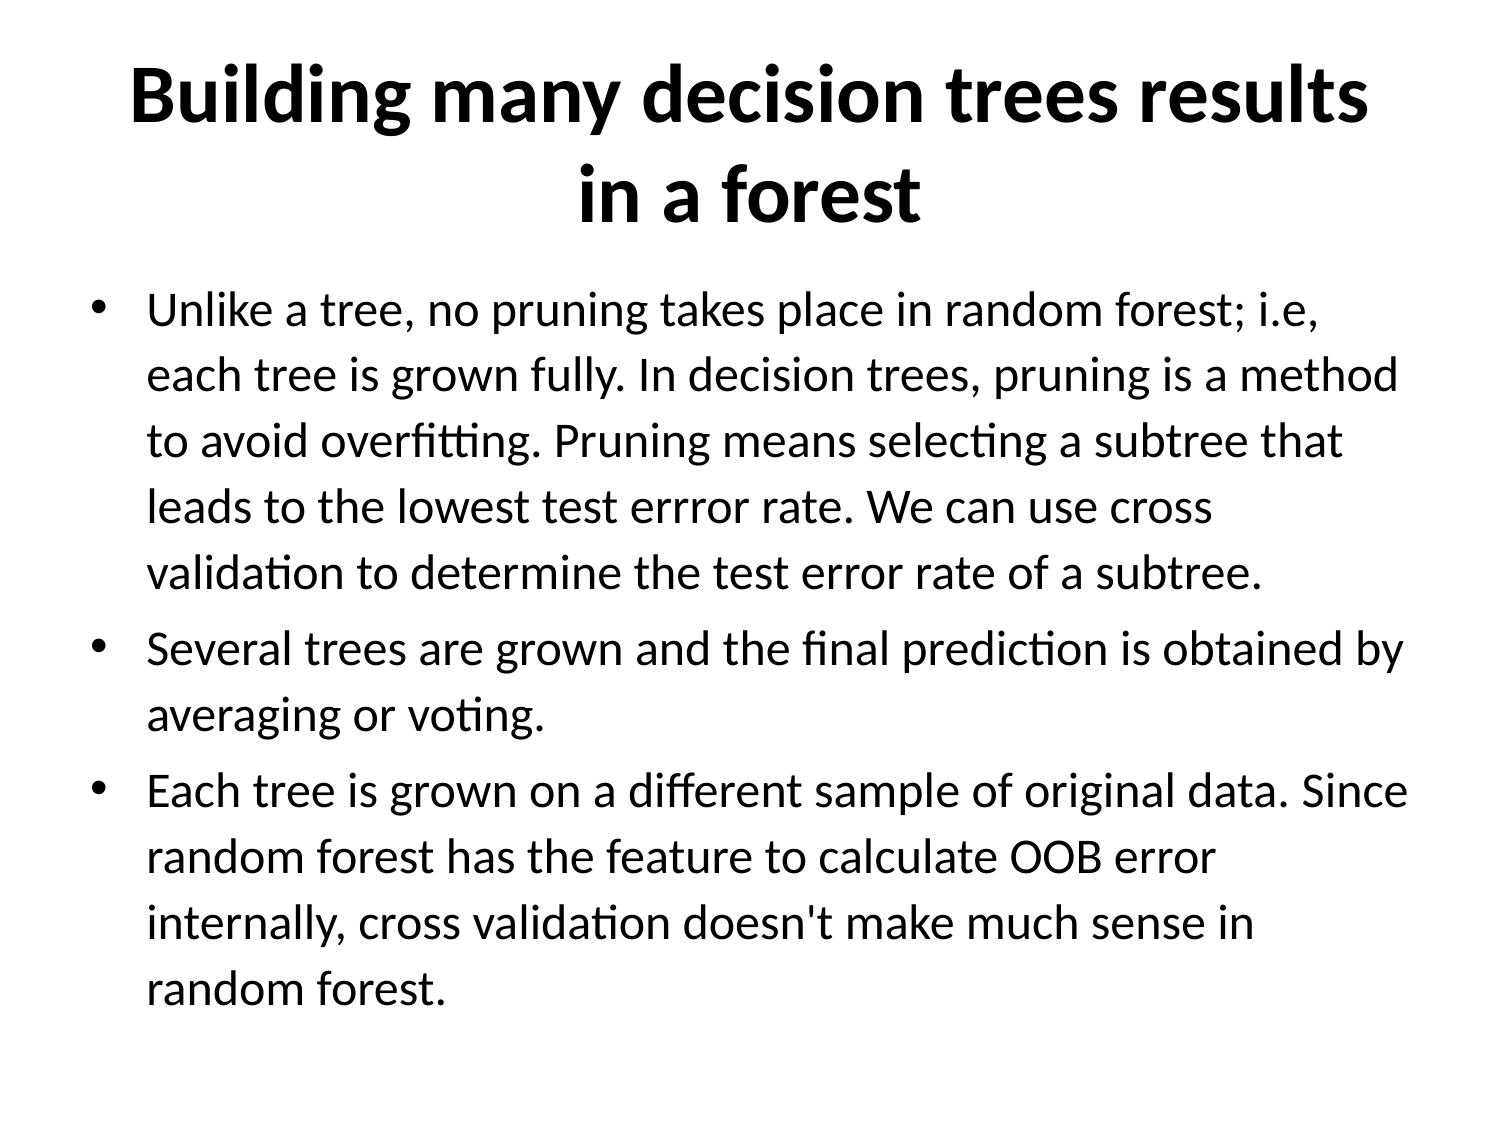

# Building many decision trees results in a forest
Unlike a tree, no pruning takes place in random forest; i.e, each tree is grown fully. In decision trees, pruning is a method to avoid overfitting. Pruning means selecting a subtree that leads to the lowest test errror rate. We can use cross validation to determine the test error rate of a subtree.
Several trees are grown and the final prediction is obtained by averaging or voting.
Each tree is grown on a different sample of original data. Since random forest has the feature to calculate OOB error internally, cross validation doesn't make much sense in random forest.